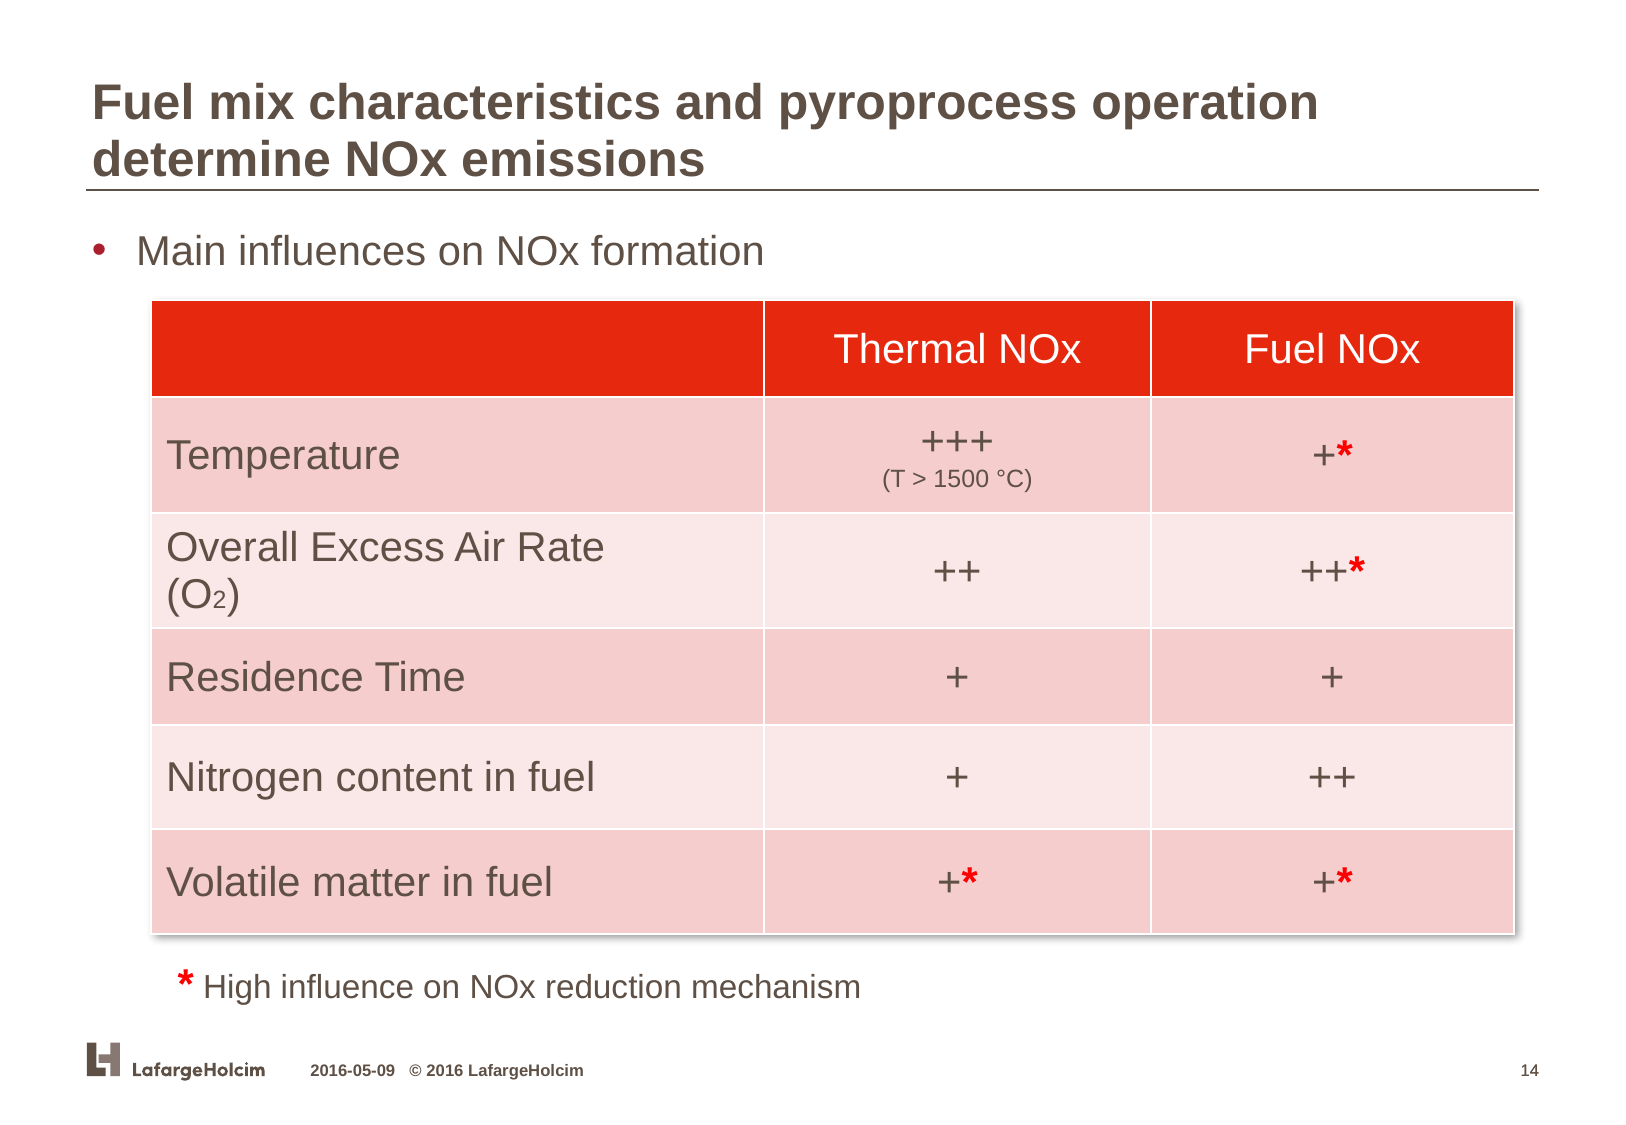

Fuel mix characteristics and pyroprocess operation determine NOx emissions
Main influences on NOx formation
|  | Thermal NOx | Fuel NOx |
| --- | --- | --- |
| Temperature | +++ (T > 1500 °C) | +\* |
| Overall Excess Air Rate (O2) | ++ | ++\* |
| Residence Time | + | + |
| Nitrogen content in fuel | + | ++ |
| Volatile matter in fuel | +\* | +\* |
* High influence on NOx reduction mechanism
2016-05-09   © 2016 LafargeHolcim
14
14